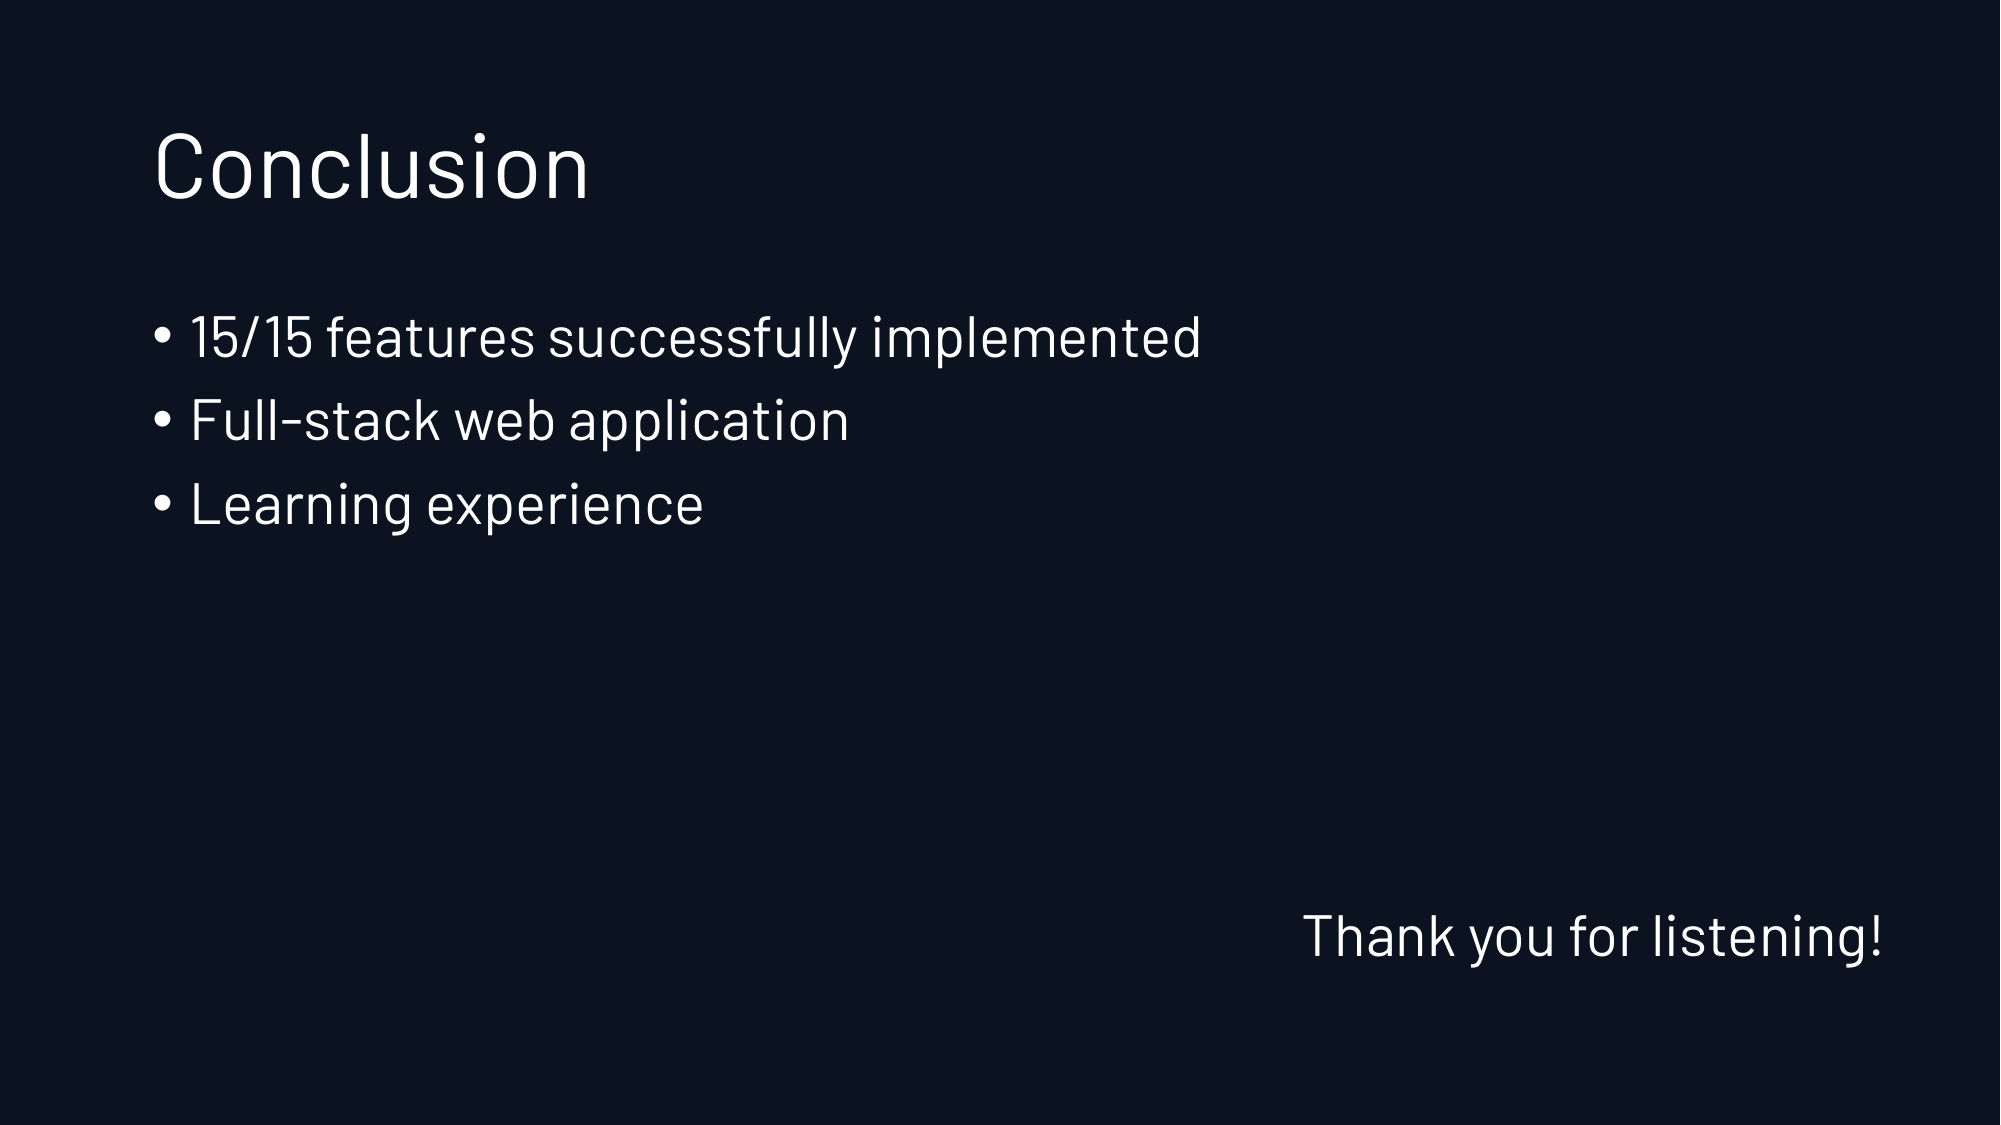

# Conclusion
15/15 features successfully implemented
Full-stack web application
Learning experience

Thank you for listening!